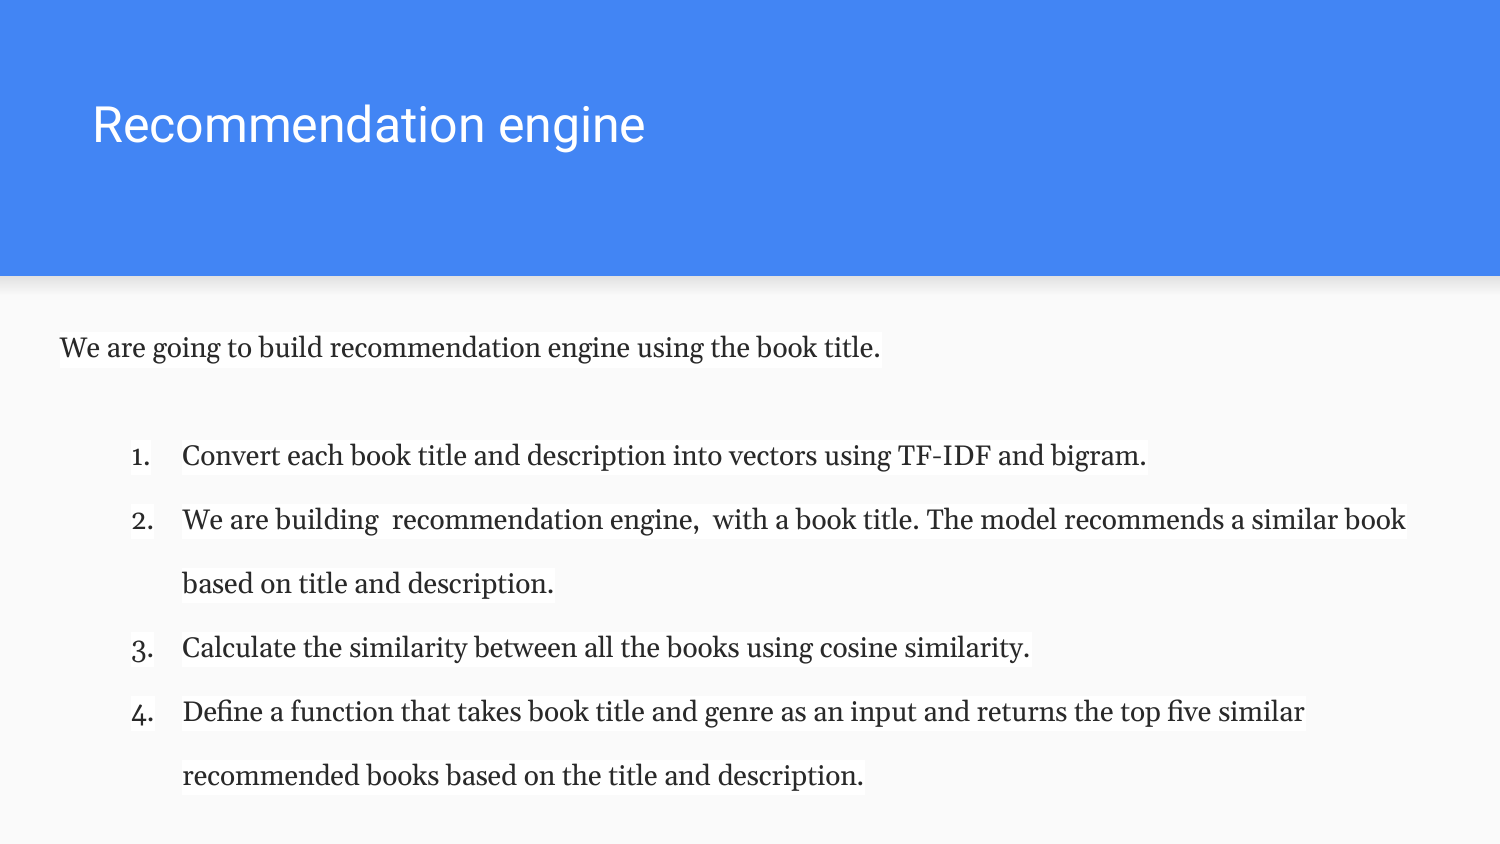

# Recommendation engine

We are going to build recommendation engine using the book title.
Convert each book title and description into vectors using TF-IDF and bigram.
We are building  recommendation engine,  with a book title. The model recommends a similar book based on title and description.
Calculate the similarity between all the books using cosine similarity.
Define a function that takes book title and genre as an input and returns the top five similar recommended books based on the title and description.